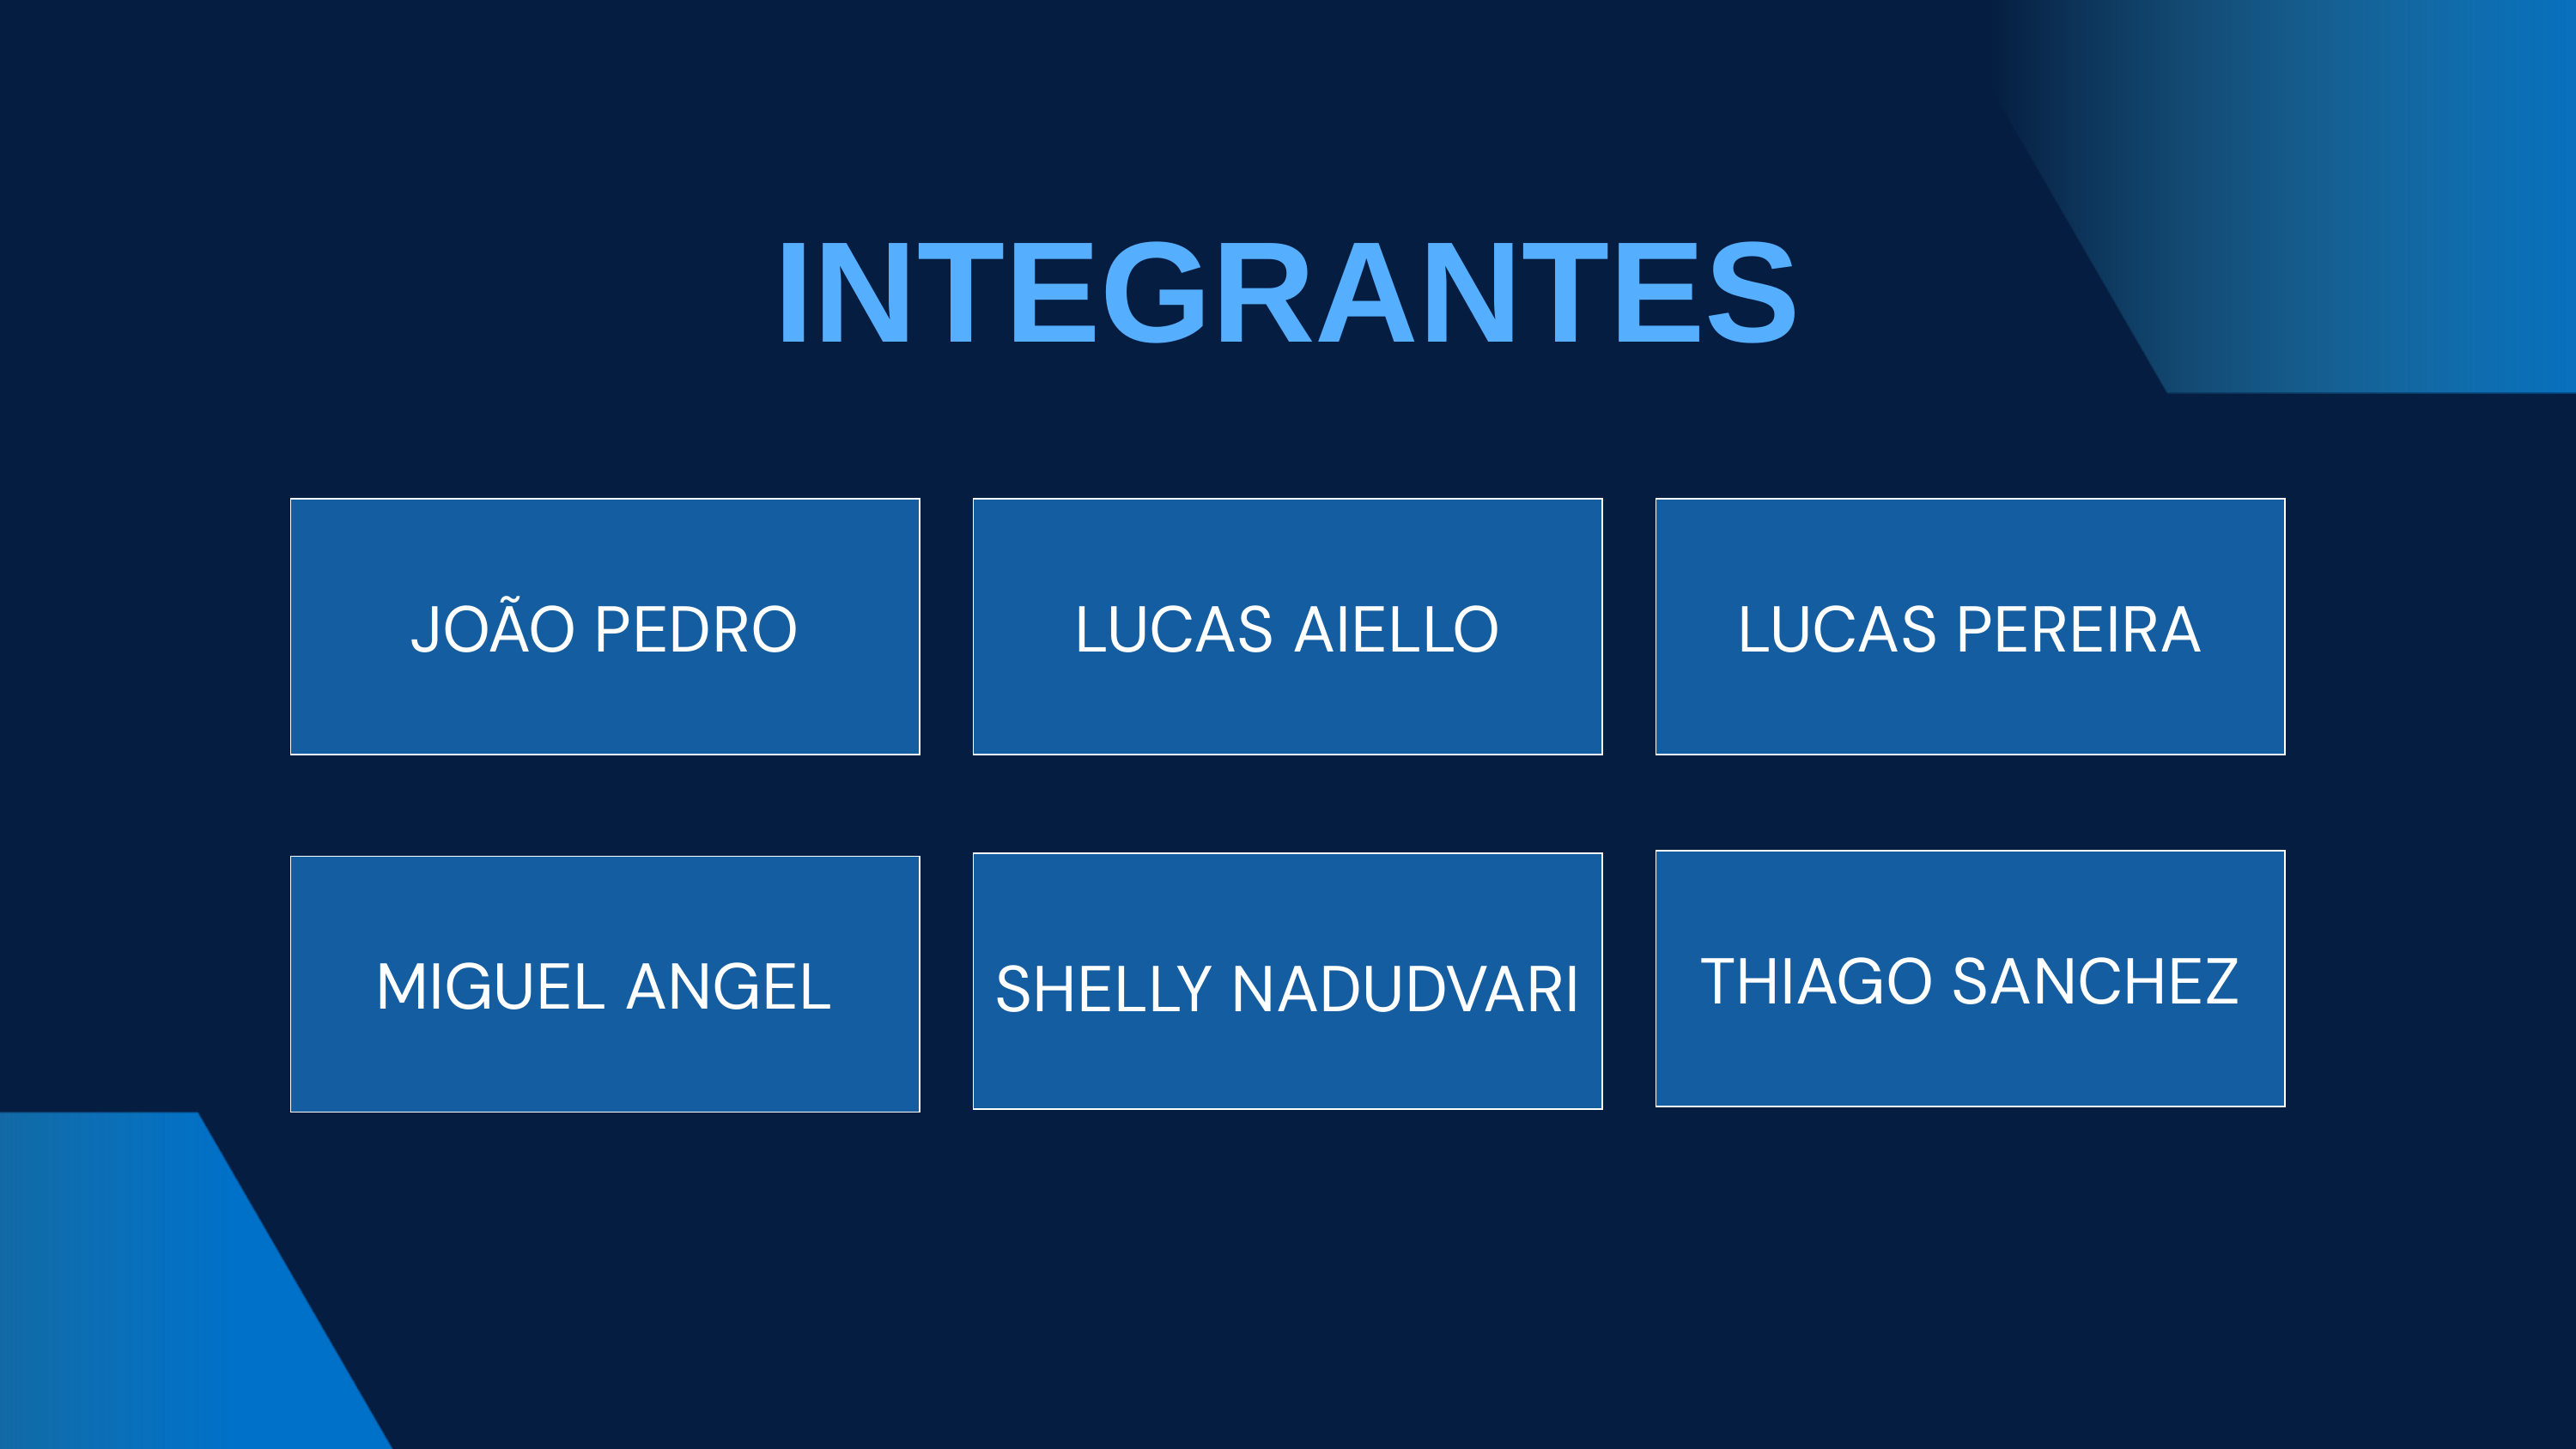

INTEGRANTES

JOÃO PEDRO
LUCAS AIELLO
LUCAS PEREIRA

THIAGO SANCHEZ
MIGUEL ANGEL
SHELLY NADUDVARI